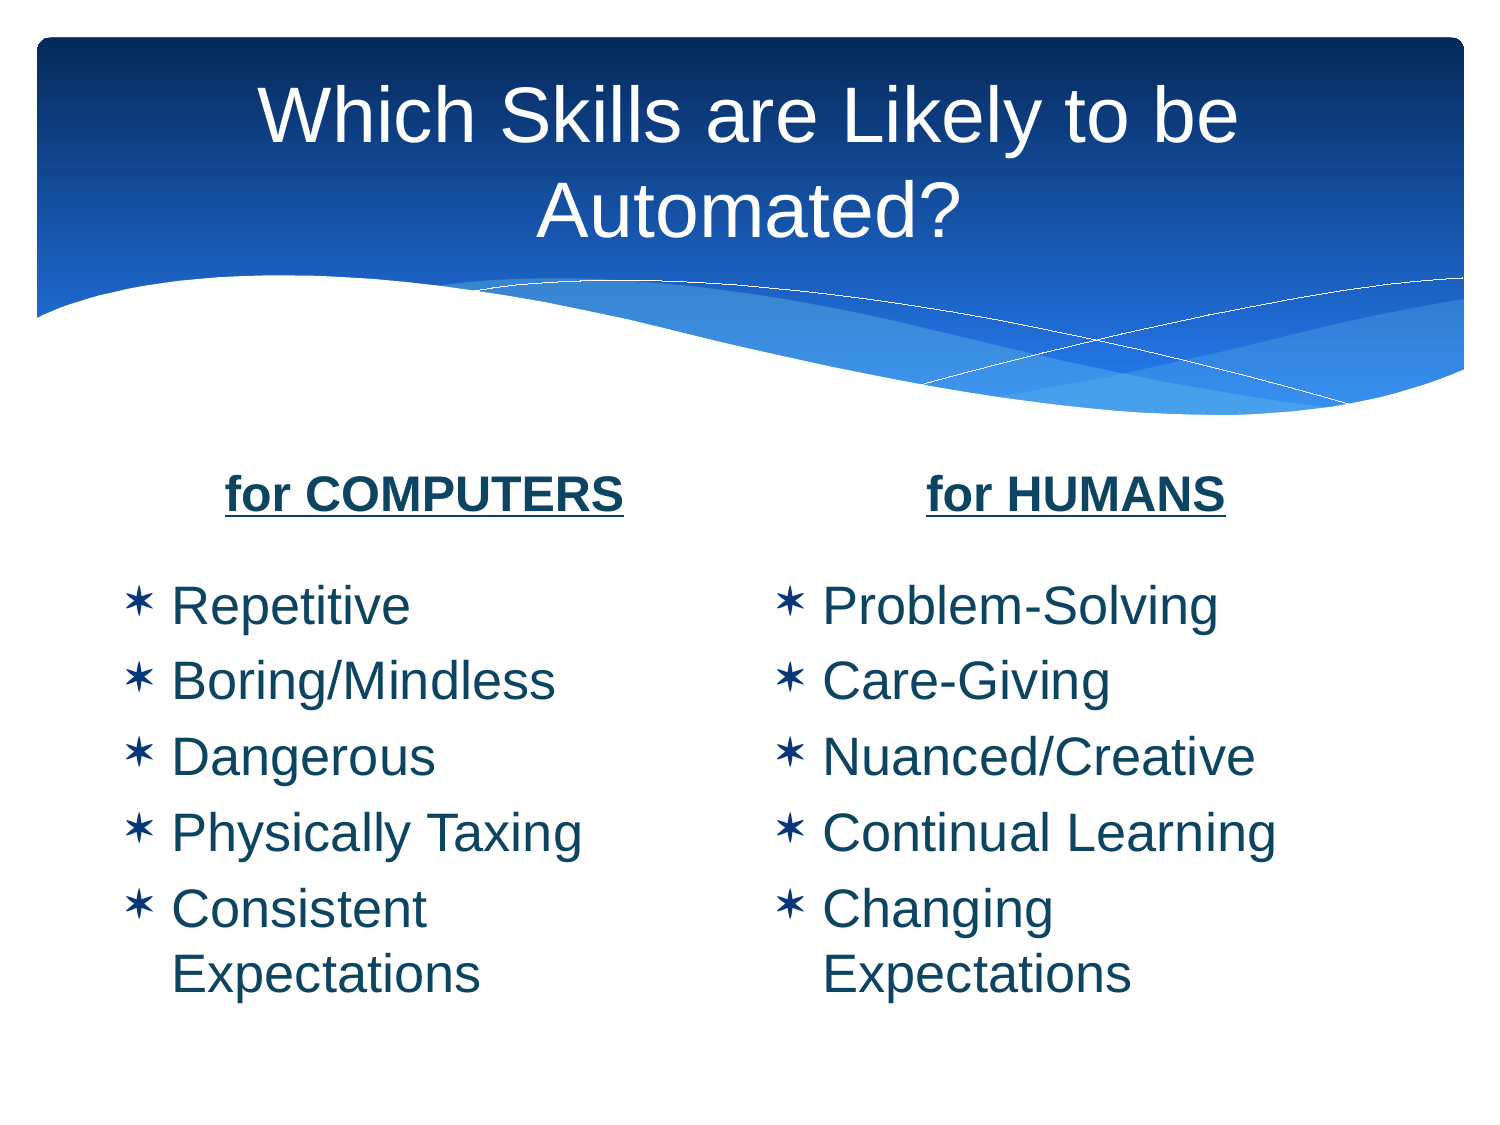

# Which Skills are Likely to be Automated?
for HUMANS
for COMPUTERS
Repetitive
Boring/Mindless
Dangerous
Physically Taxing
Consistent Expectations

Problem-Solving
Care-Giving
Nuanced/Creative
Continual Learning
Changing Expectations